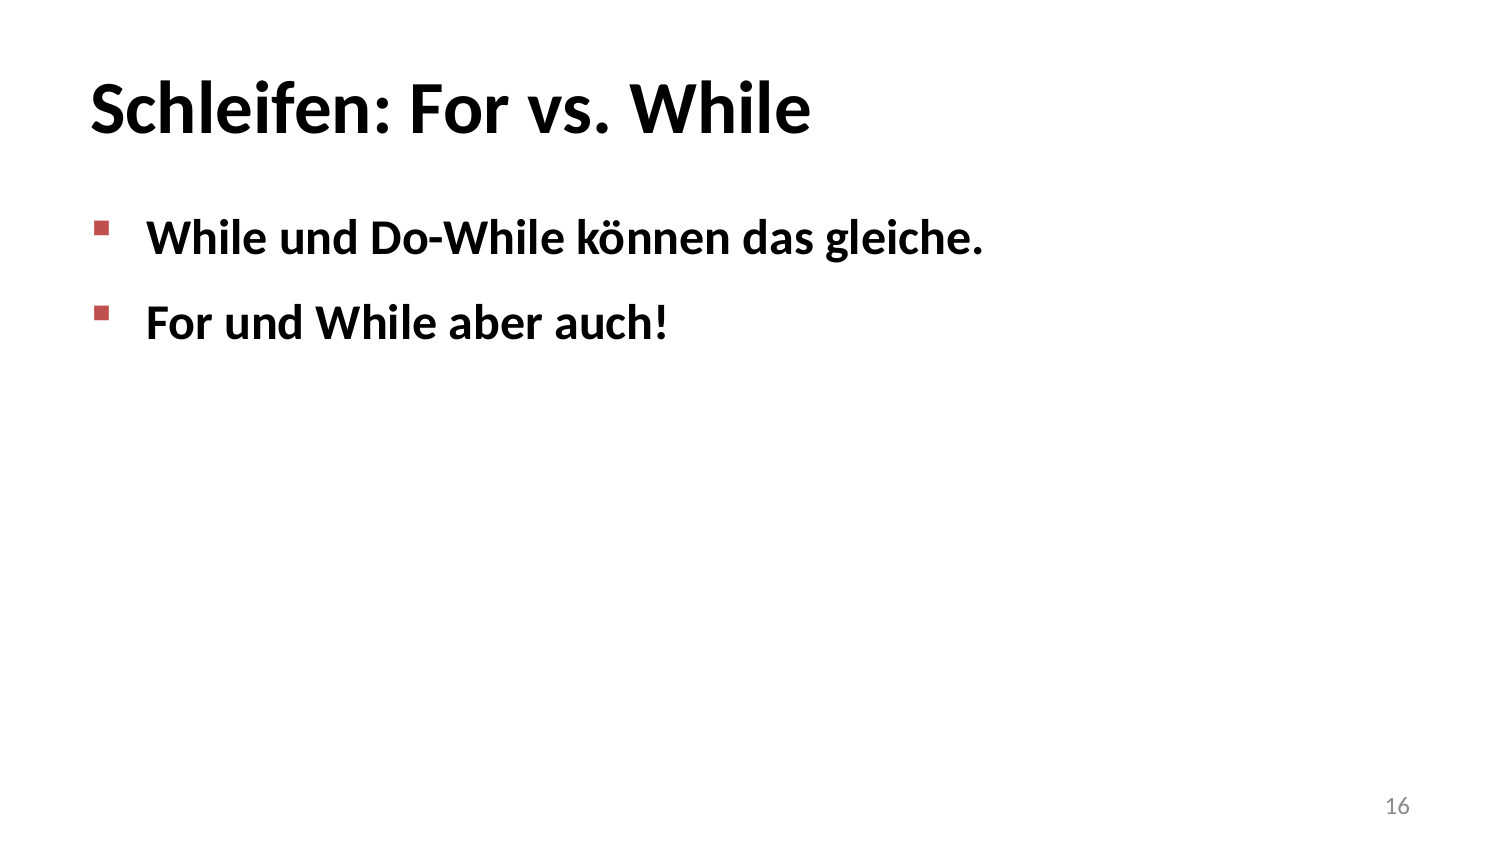

# Schleifen: For vs. While
While und Do-While können das gleiche.
For und While aber auch!
16